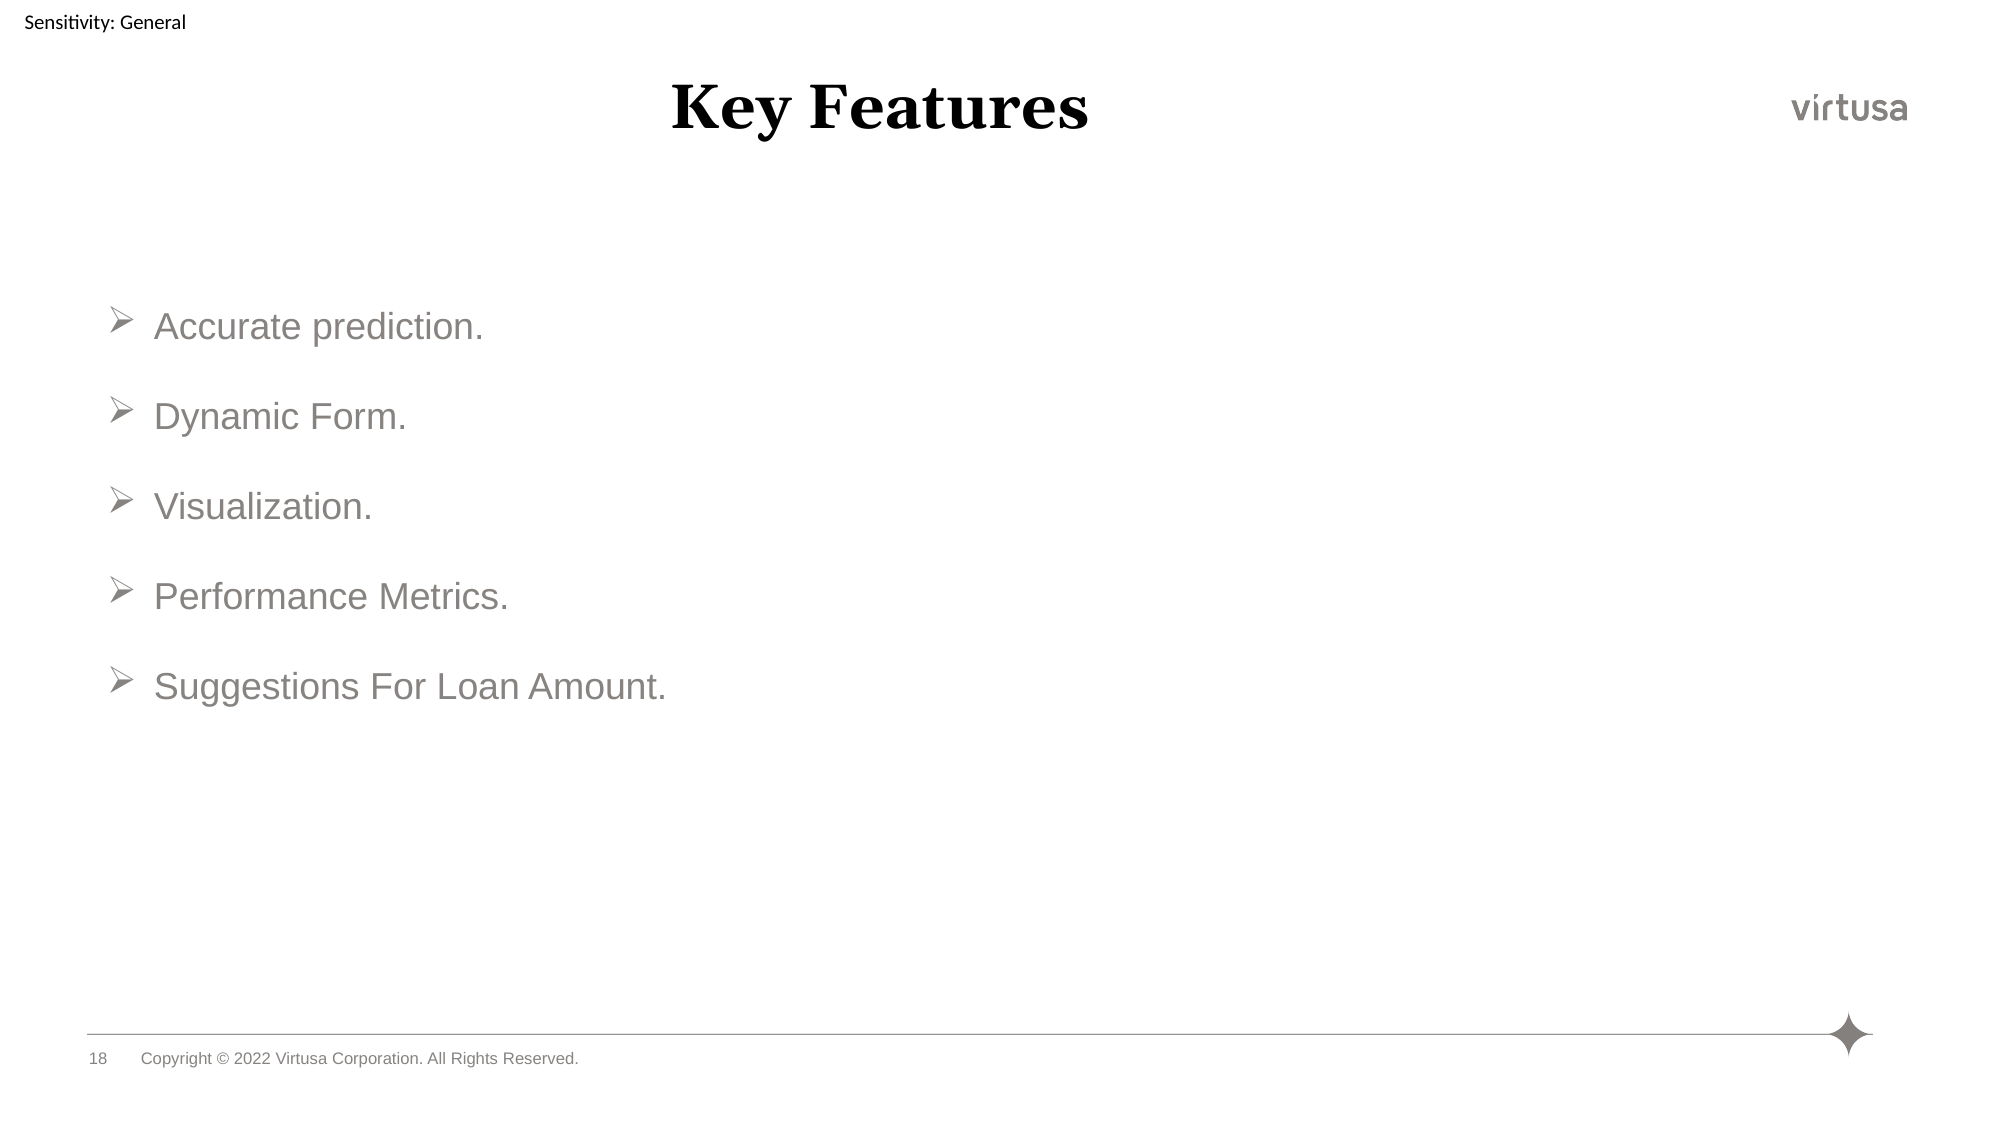

# Key Features
Accurate prediction.

Dynamic Form.

Visualization.

Performance Metrics.

Suggestions For Loan Amount.